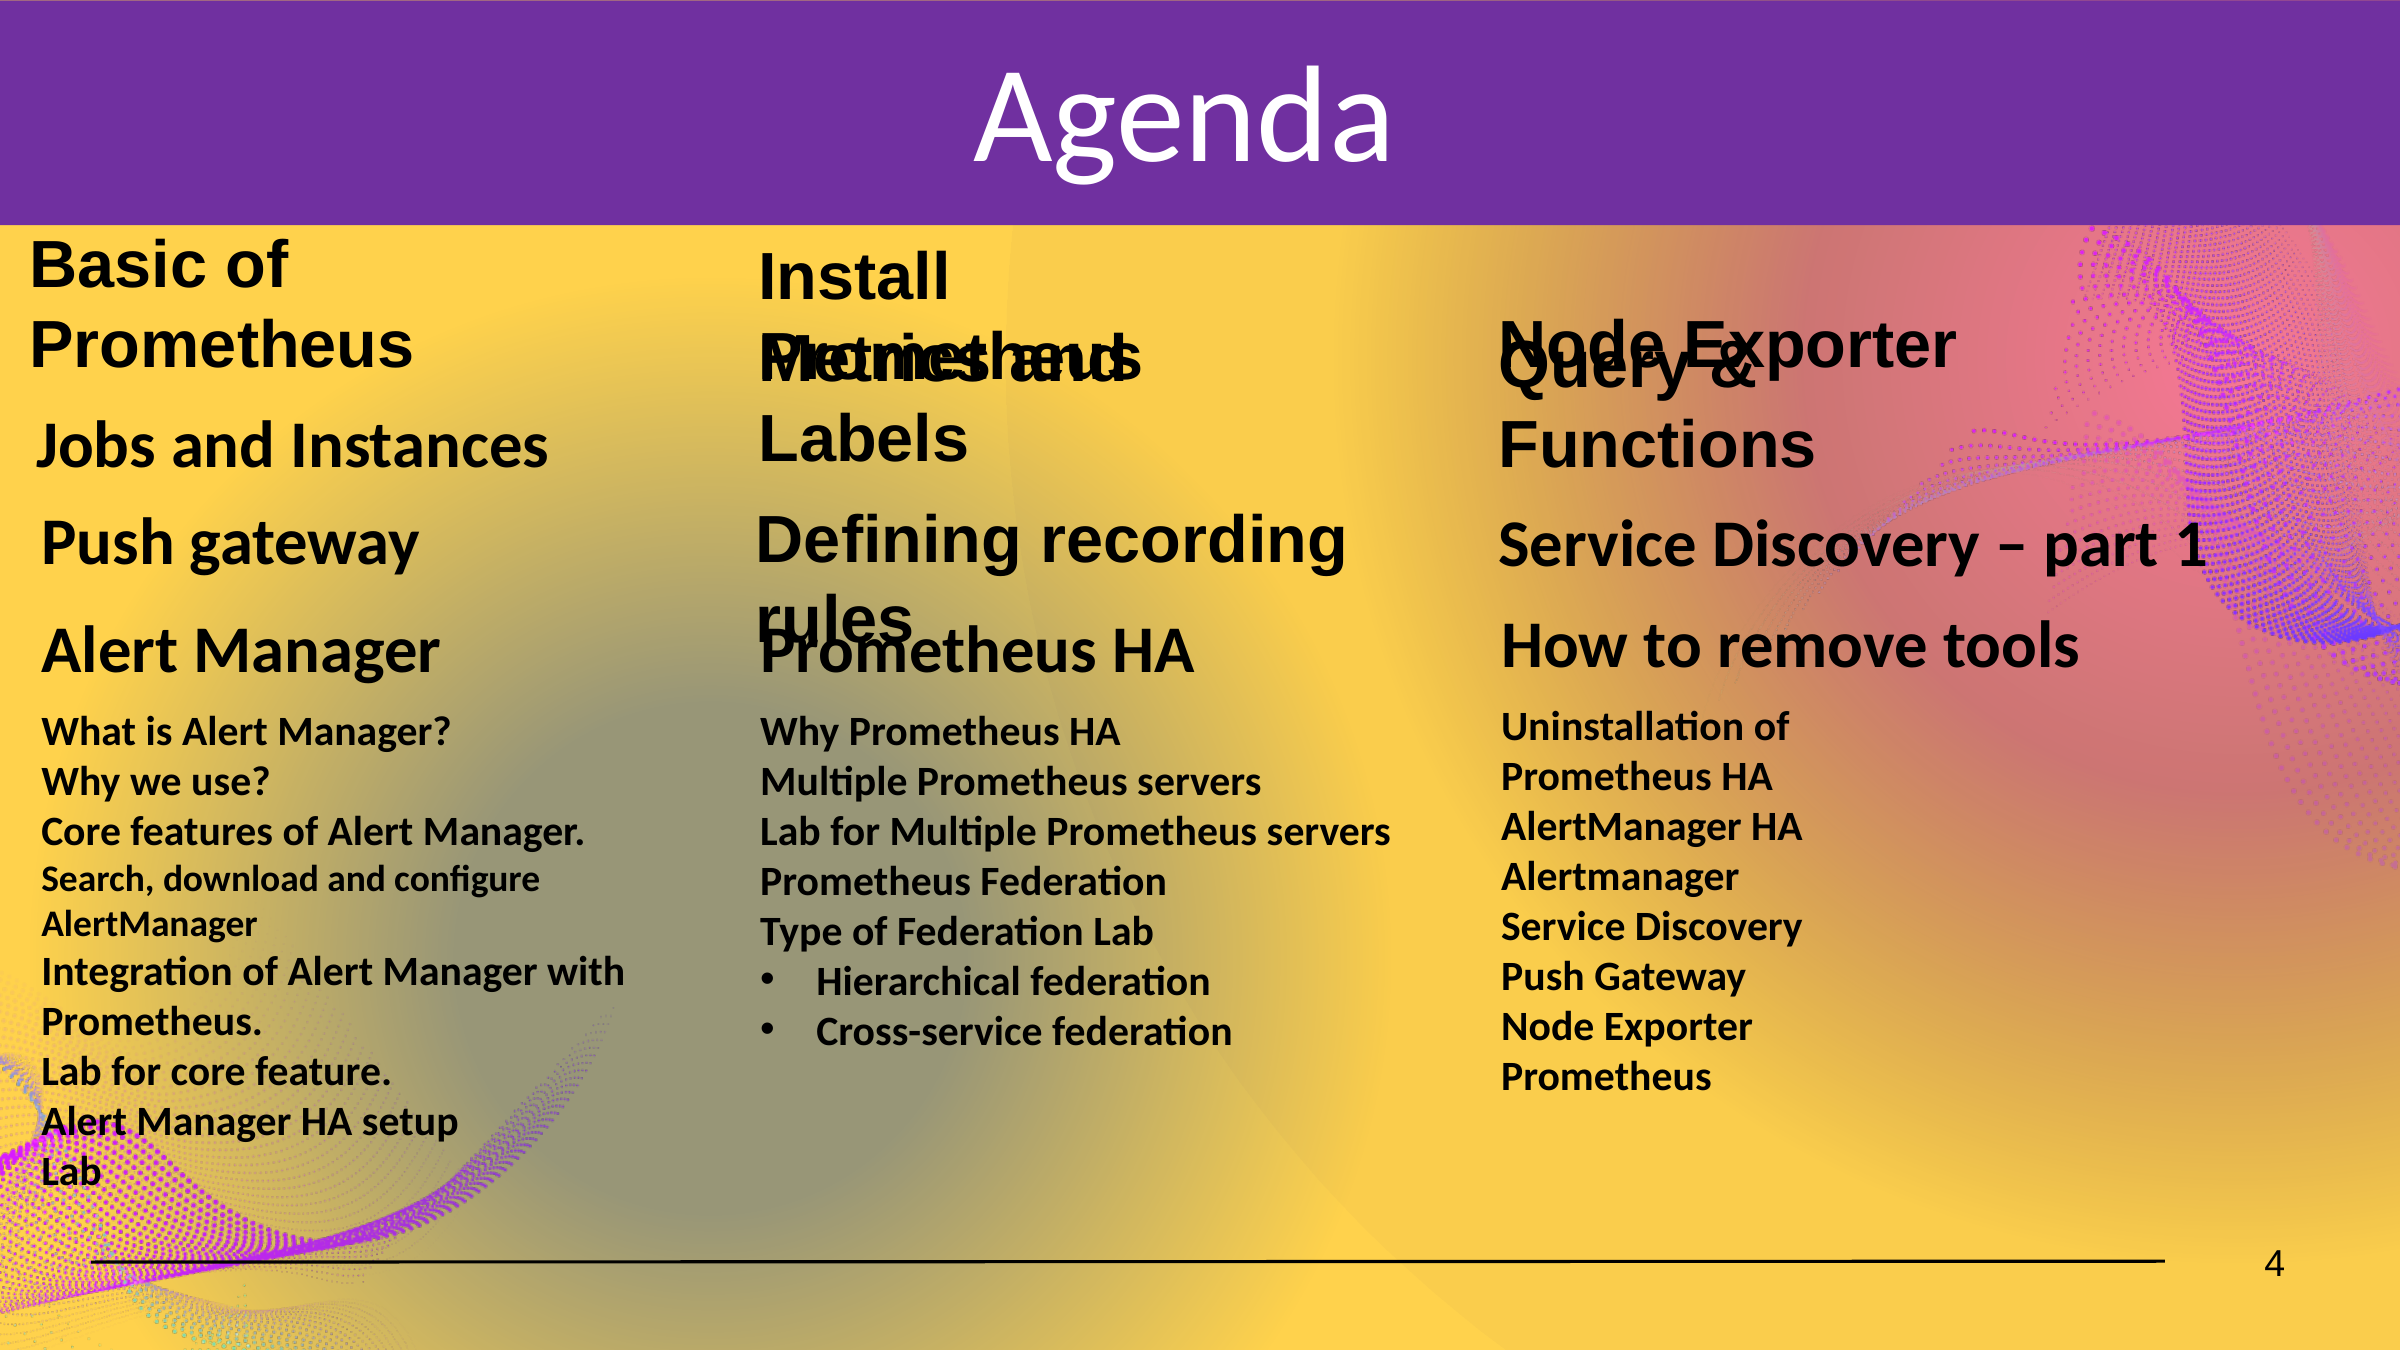

# Agenda
Basic of Prometheus
Node Exporter
Install Prometheus
Metrics and Labels
Jobs and Instances
Query & Functions
Service Discovery – part 1
Push gateway
Defining recording rules
How to remove tools
Alert Manager
Prometheus HA
Uninstallation of
Prometheus HA
AlertManager HA
Alertmanager
Service Discovery
Push Gateway
Node Exporter
Prometheus

What is Alert Manager?
Why we use?
Core features of Alert Manager.
Search, download and configure AlertManager
Integration of Alert Manager with Prometheus.
Lab for core feature.
Alert Manager HA setup
Lab
Why Prometheus HA
Multiple Prometheus servers
Lab for Multiple Prometheus servers
Prometheus Federation
Type of Federation Lab
Hierarchical federation
Cross-service federation
4